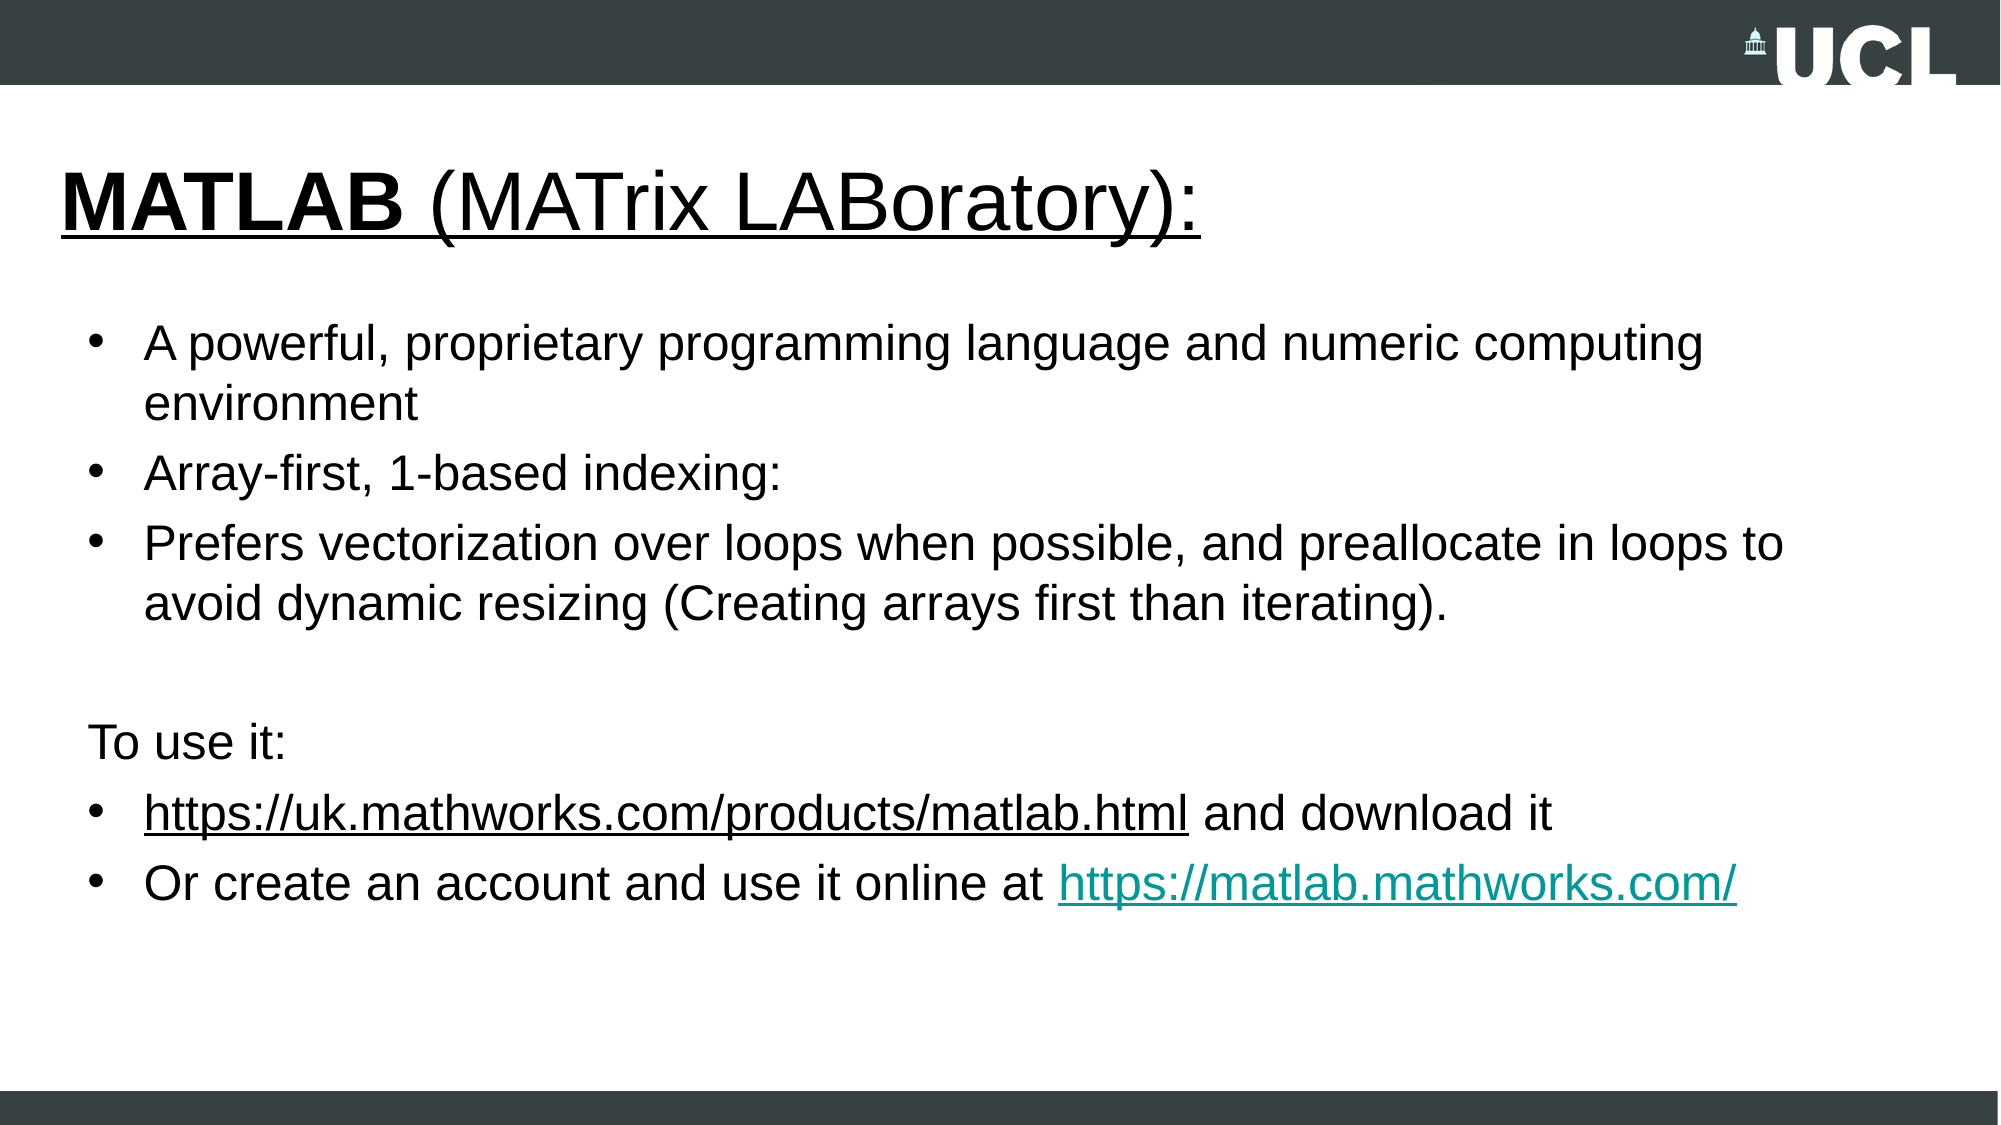

# MATLAB (MATrix LABoratory):
A powerful, proprietary programming language and numeric computing environment
Array-first, 1-based indexing:
Prefers vectorization over loops when possible, and preallocate in loops to avoid dynamic resizing (Creating arrays first than iterating).

To use it:
https://uk.mathworks.com/products/matlab.html and download it
Or create an account and use it online at https://matlab.mathworks.com/